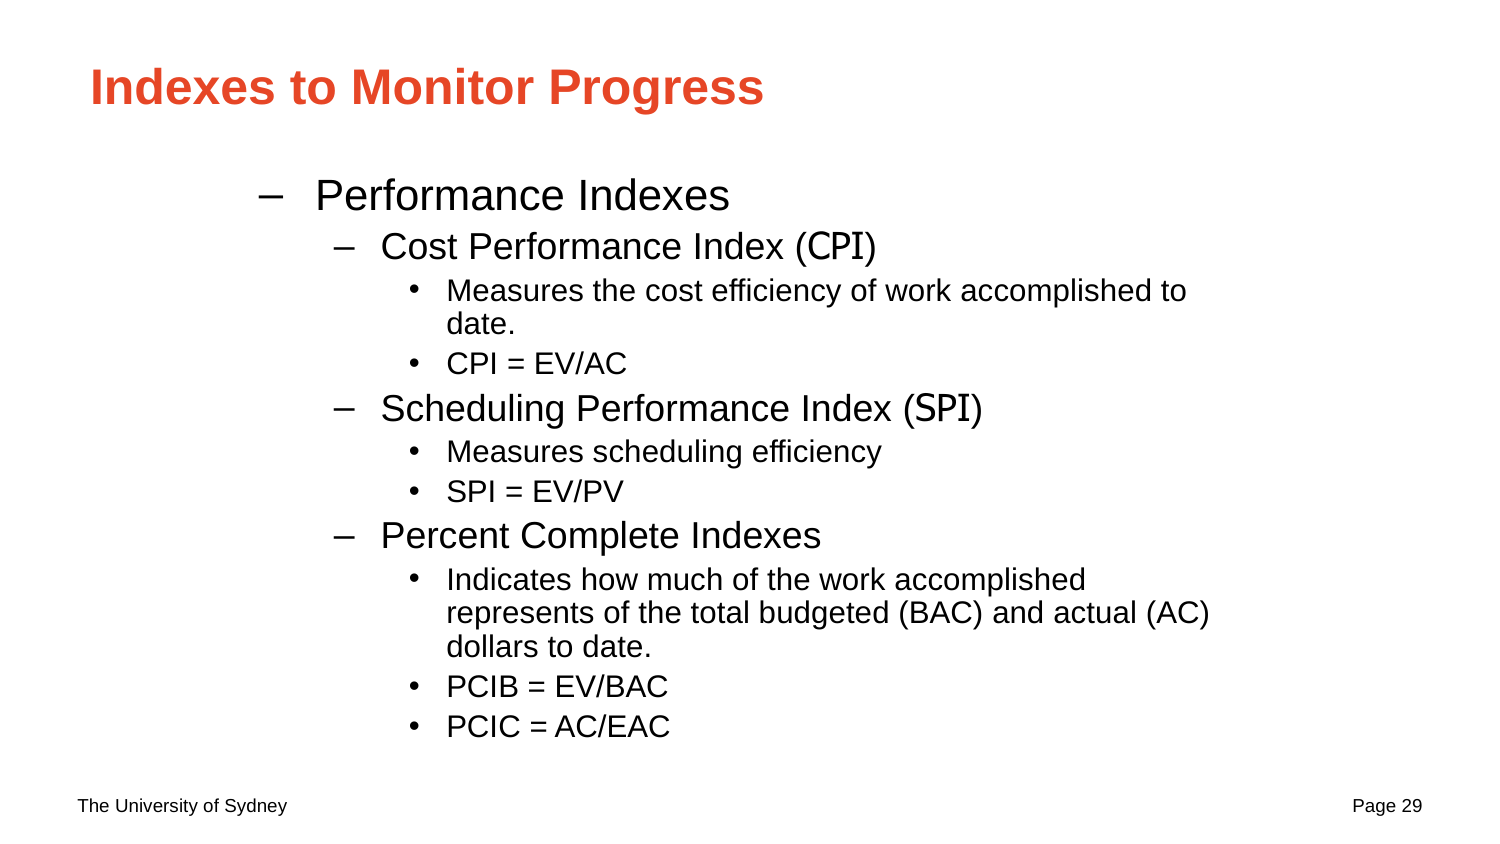

# Indexes to Monitor Progress
Performance Indexes
Cost Performance Index (CPI)
Measures the cost efficiency of work accomplished to date.
CPI = EV/AC
Scheduling Performance Index (SPI)
Measures scheduling efficiency
SPI = EV/PV
Percent Complete Indexes
Indicates how much of the work accomplished represents of the total budgeted (BAC) and actual (AC) dollars to date.
PCIB = EV/BAC
PCIC = AC/EAC